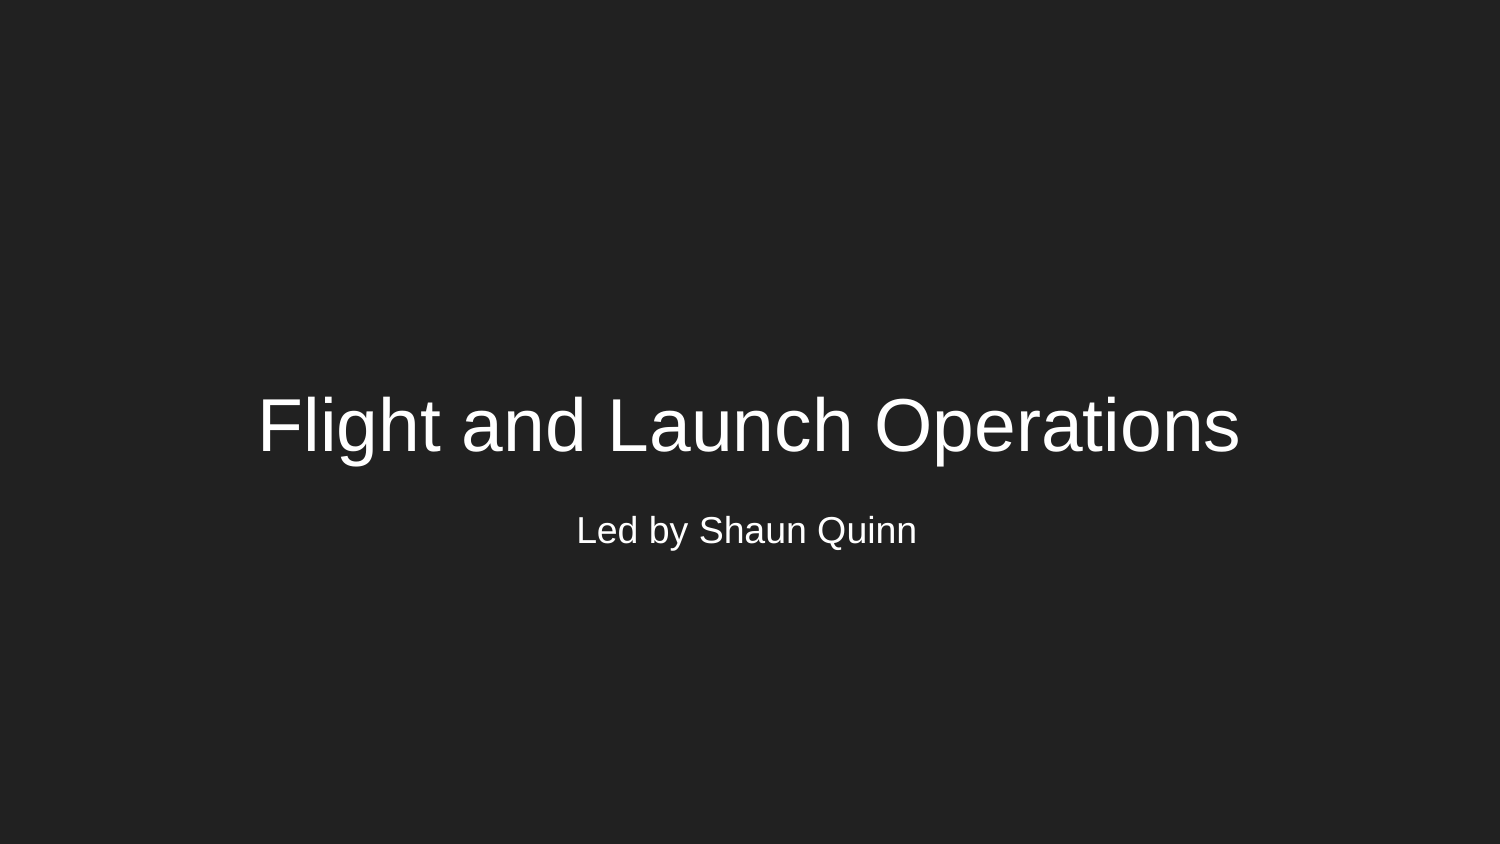

# Flight and Launch Operations
Led by Shaun Quinn